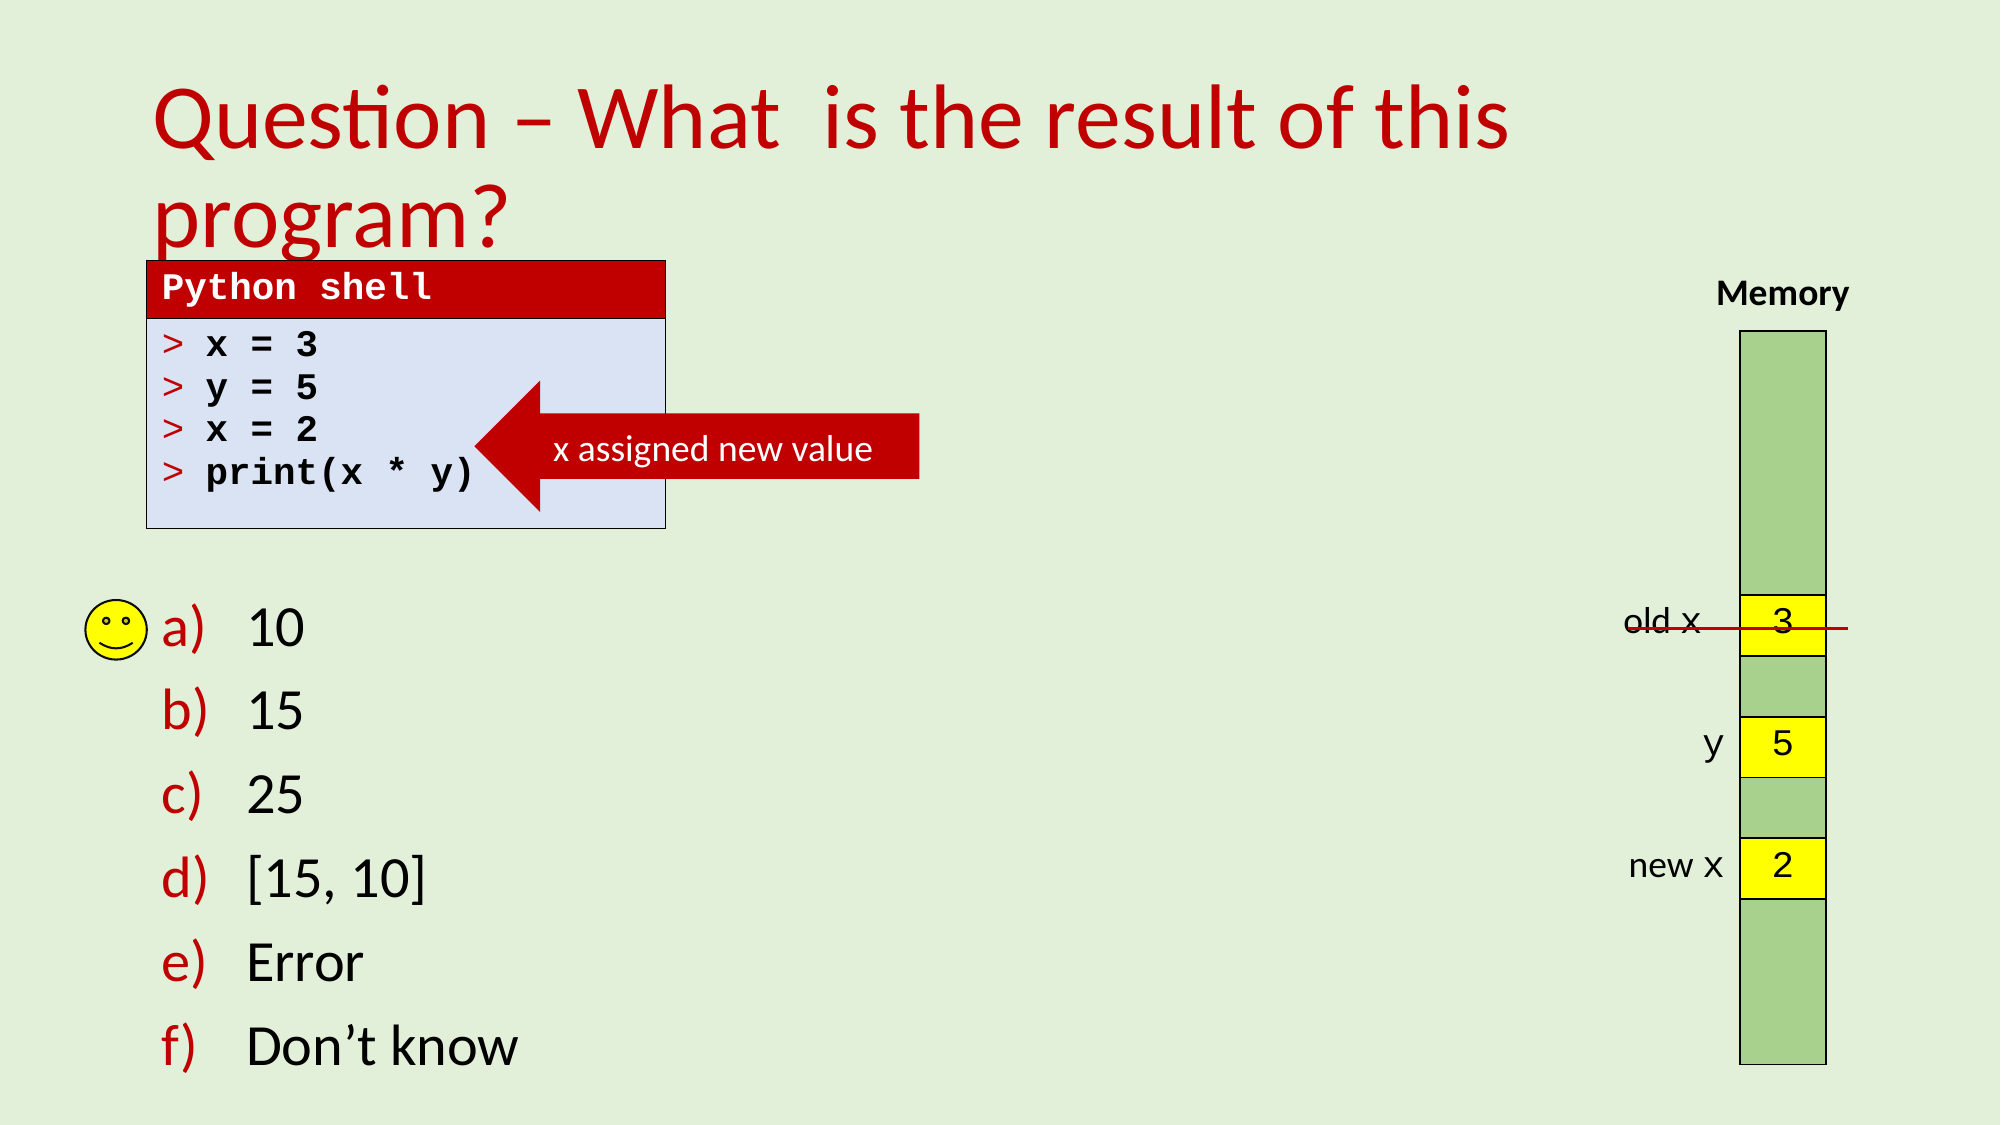

# Question – What  is the result of this program?
x assigned new value
| Python shell |
| --- |
| x = 3 y = 5 x = 2 print(x \* y) |
| Memory |  |  |
| --- | --- | --- |
|  |  |  |
| old x | 3 |  |
|  |  |  |
| y | 5 |  |
|  |  |  |
| new x | 2 |  |
|  |  |  |
10
15
25
[15, 10]
Error
Don’t know